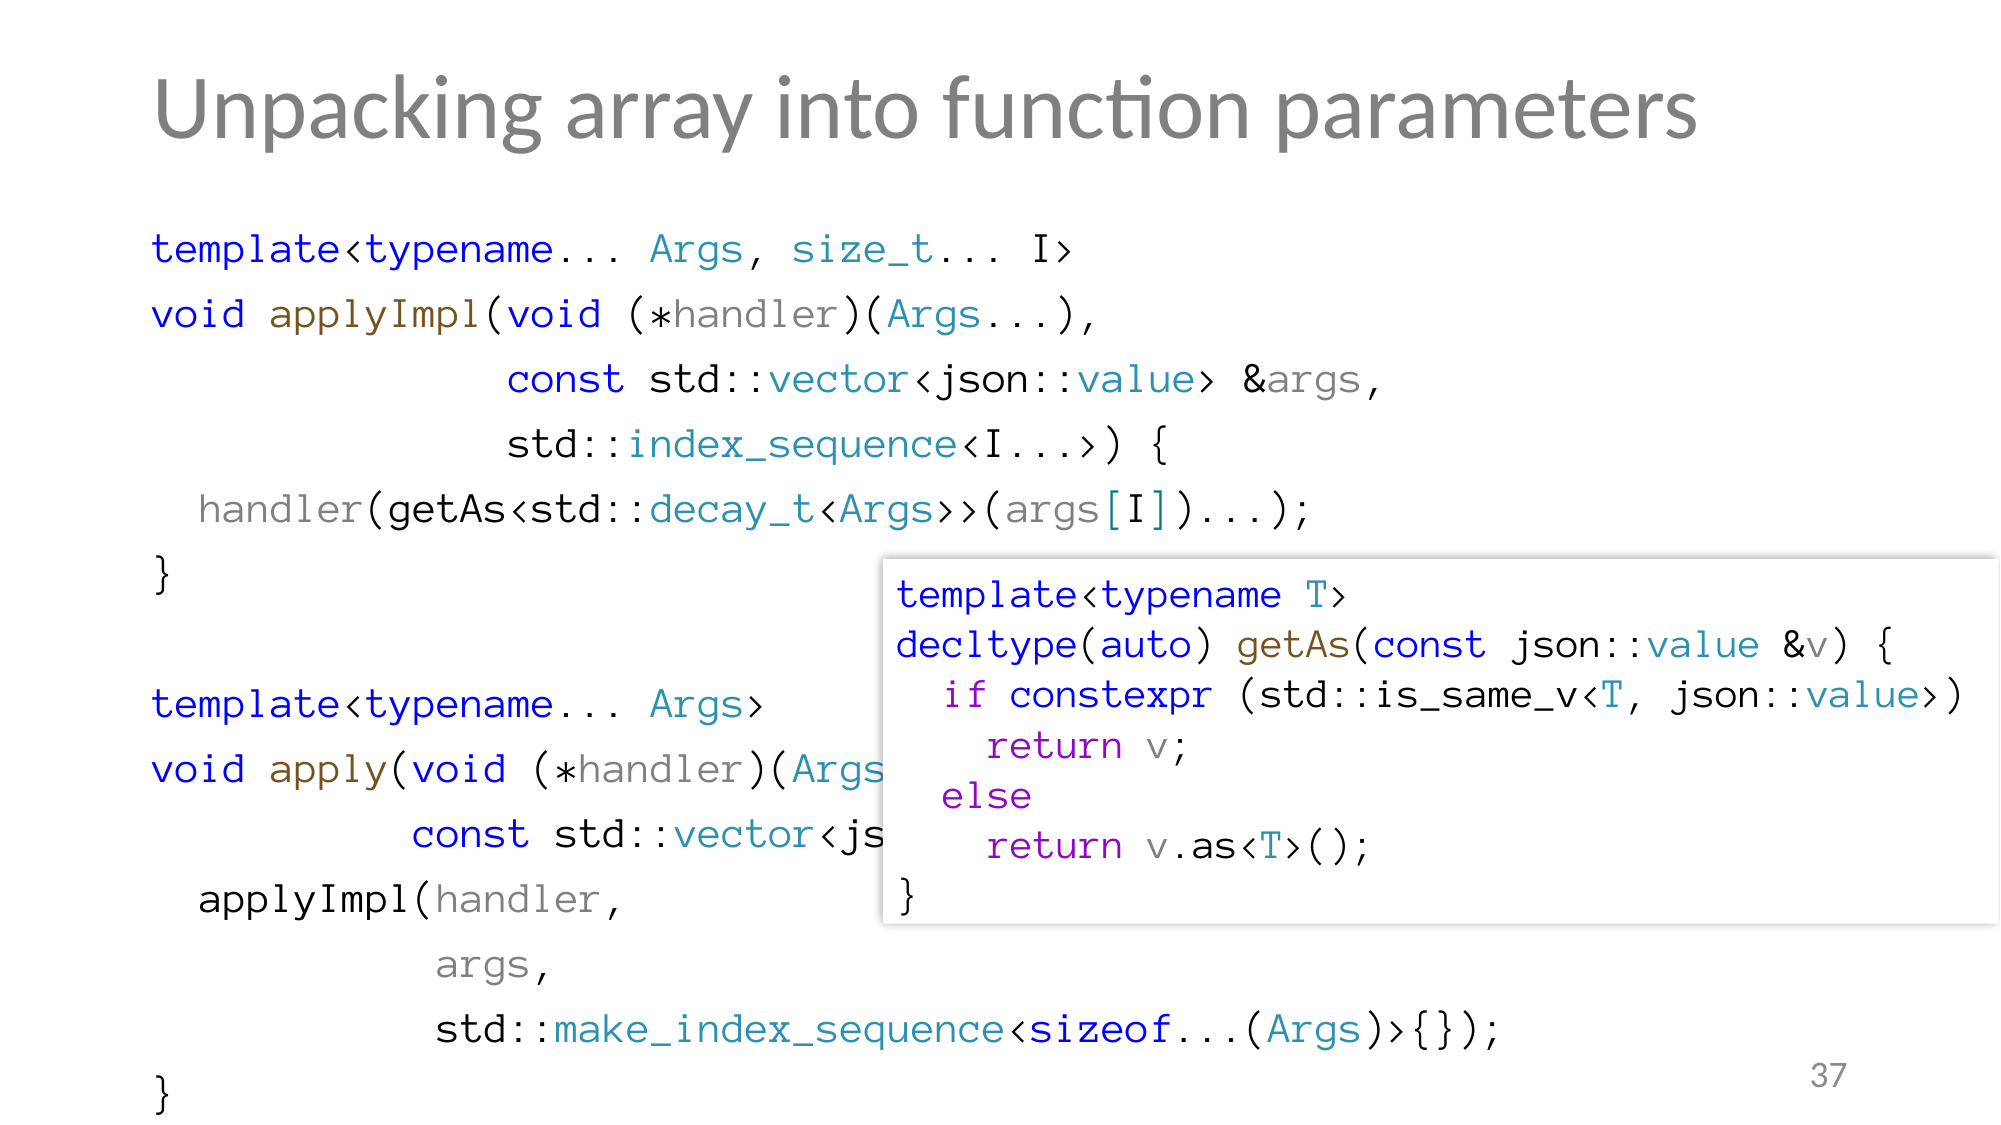

# Unpacking array into function parameters
template<typename... Args, size_t... I>
void applyImpl(void (*handler)(Args...),
               const std::vector<json::value> &args,
               std::index_sequence<I...>) {
  handler(getAs<std::decay_t<Args>>(args[I])...);
}

template<typename... Args>
void apply(void (*handler)(Args...),
           const std::vector<json::value> &args) {
  applyImpl(handler,
            args,
            std::make_index_sequence<sizeof...(Args)>{});
}
template<typename T>
decltype(auto) getAs(const json::value &v) {
  if constexpr (std::is_same_v<T, json::value>)
    return v;
  else
    return v.as<T>();
}
37